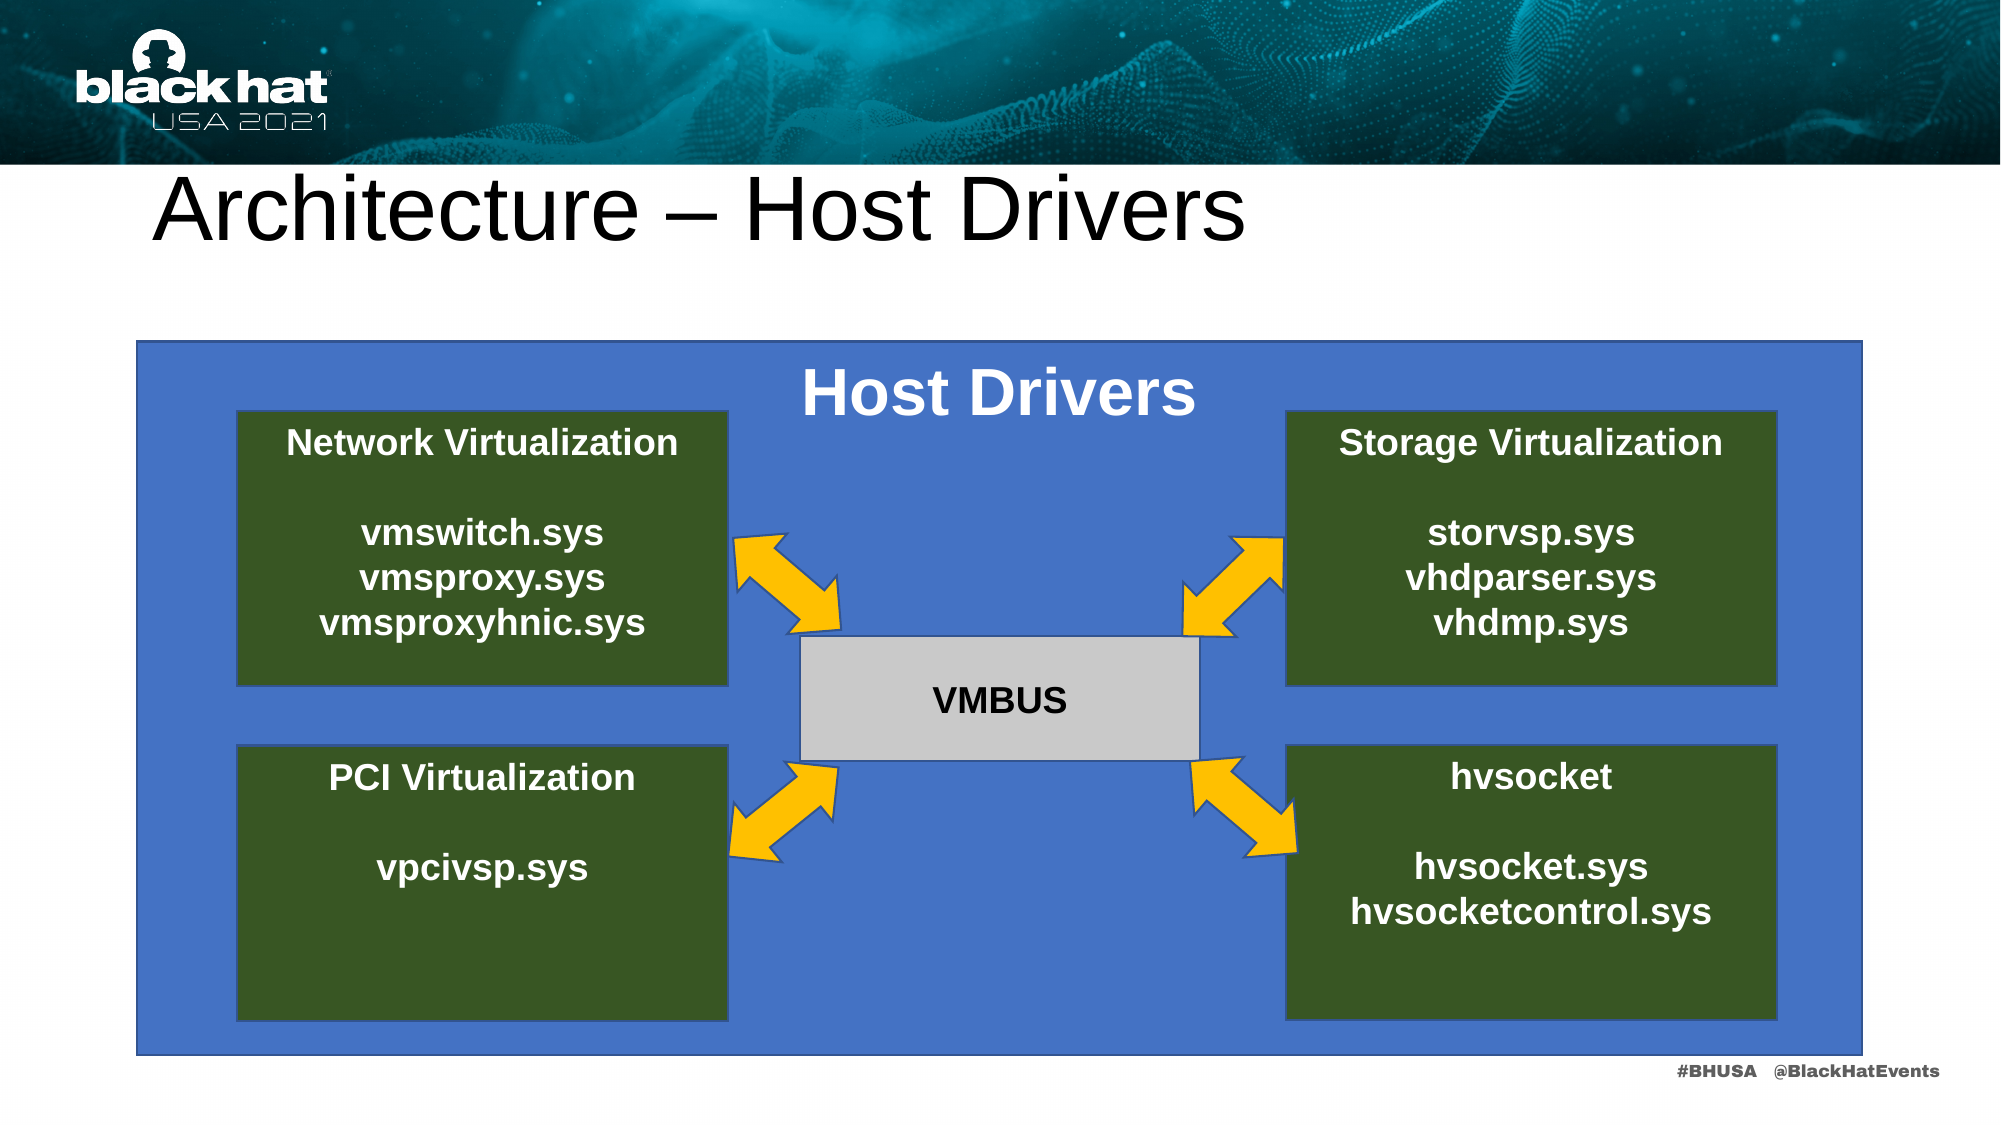

Architecture – Host Drivers
Host Drivers
Network Virtualization

vmswitch.sys
vmsproxy.sys
vmsproxyhnic.sys
Storage Virtualization

storvsp.sys
vhdparser.sys
vhdmp.sys

VMBUS
hvsocket

hvsocket.sys
hvsocketcontrol.sys
PCI Virtualization

vpcivsp.sys